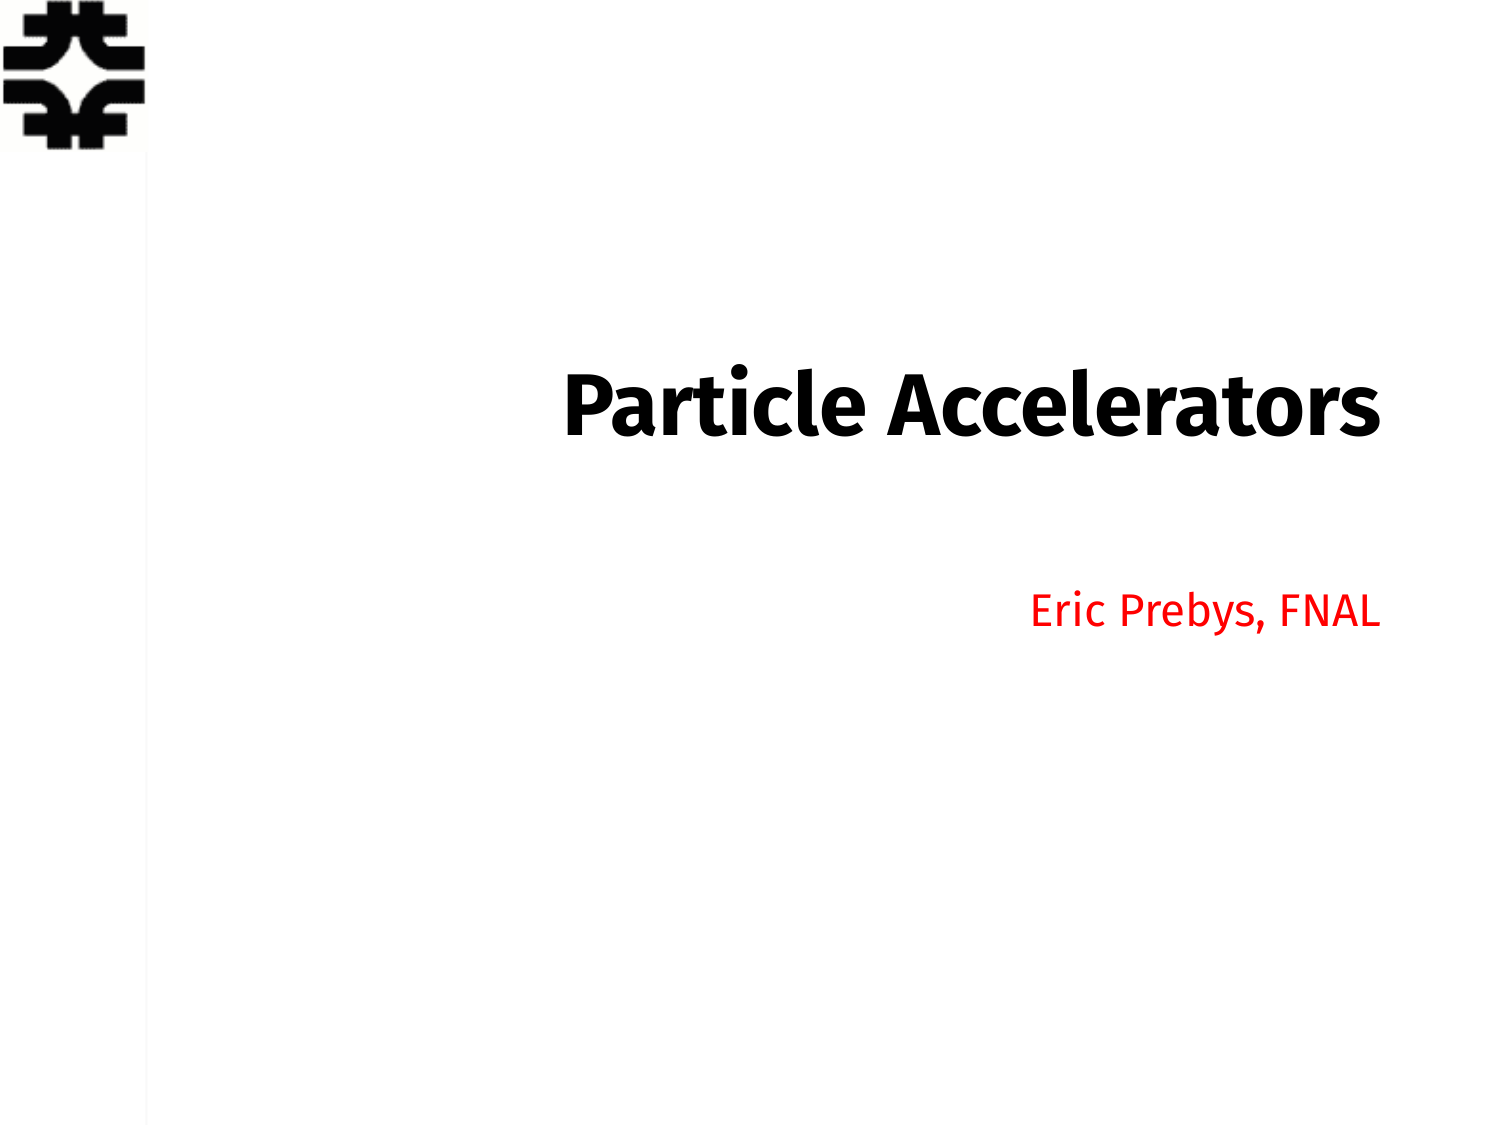

# Particle Accelerators
Eric Prebys, FNAL
Summer Lecture Series